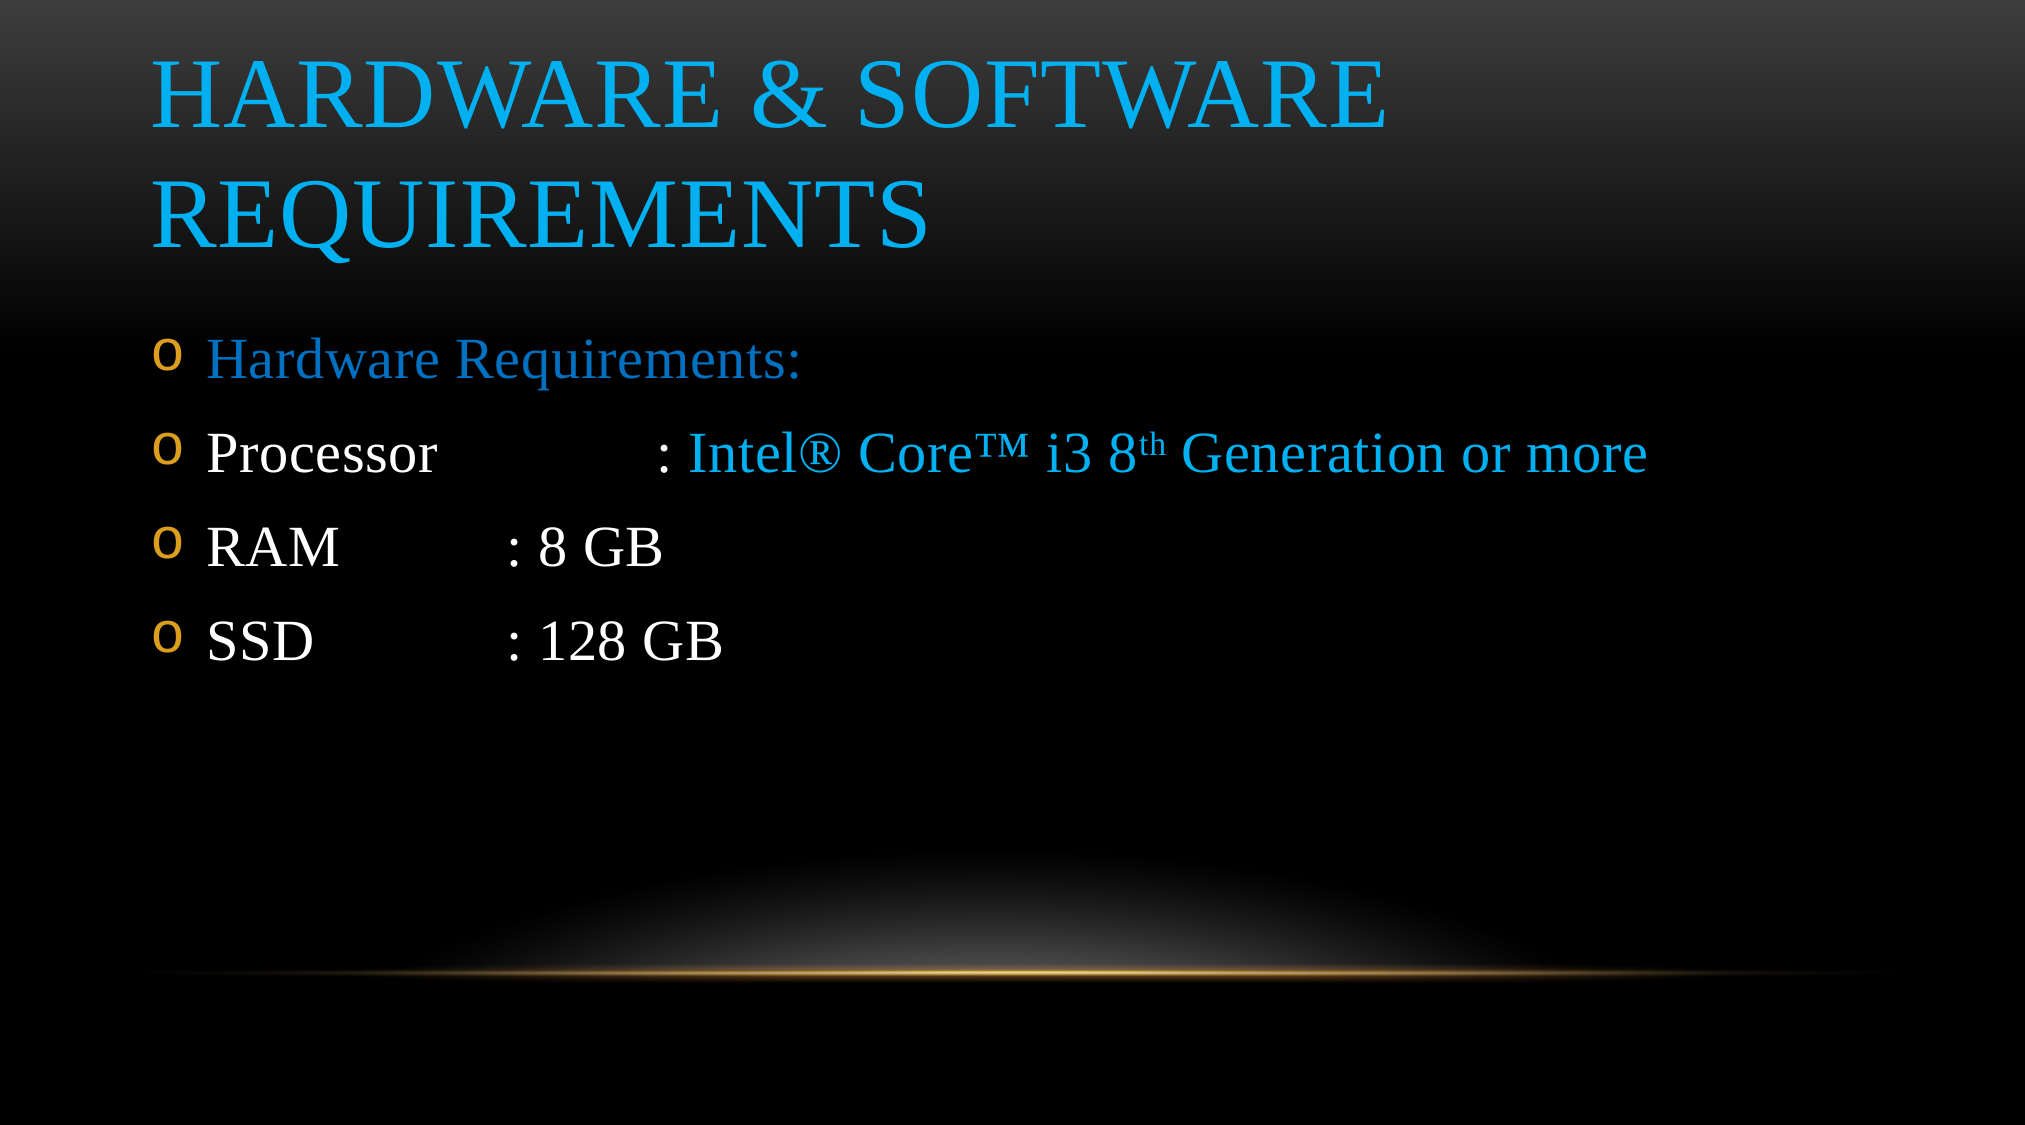

# Hardware & software requirements
Hardware Requirements:
Processor		: Intel® Core™ i3 8th Generation or more
RAM		: 8 GB
SSD		: 128 GB